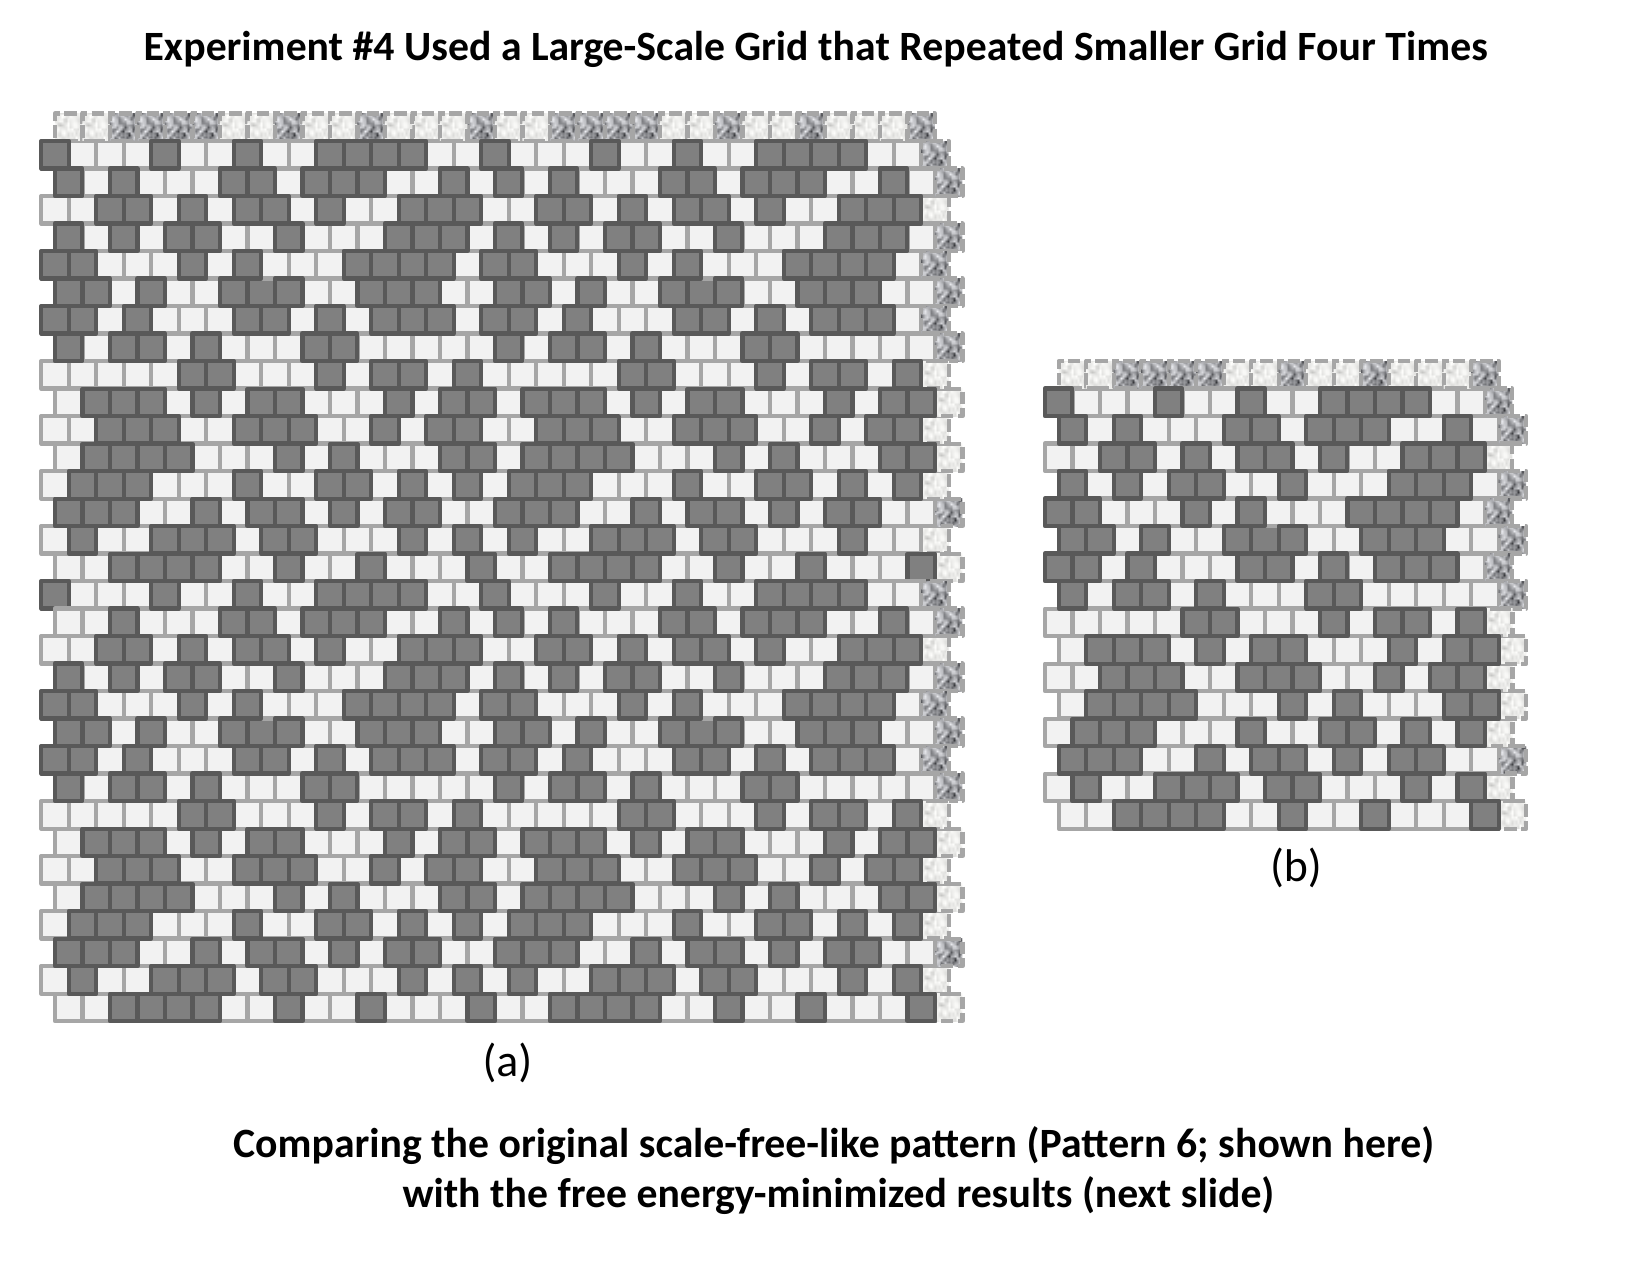

Experiment #4 Used a Large-Scale Grid that Repeated Smaller Grid Four Times

(b)

(a)
Comparing the original scale-free-like pattern (Pattern 6; shown here)
with the free energy-minimized results (next slide)